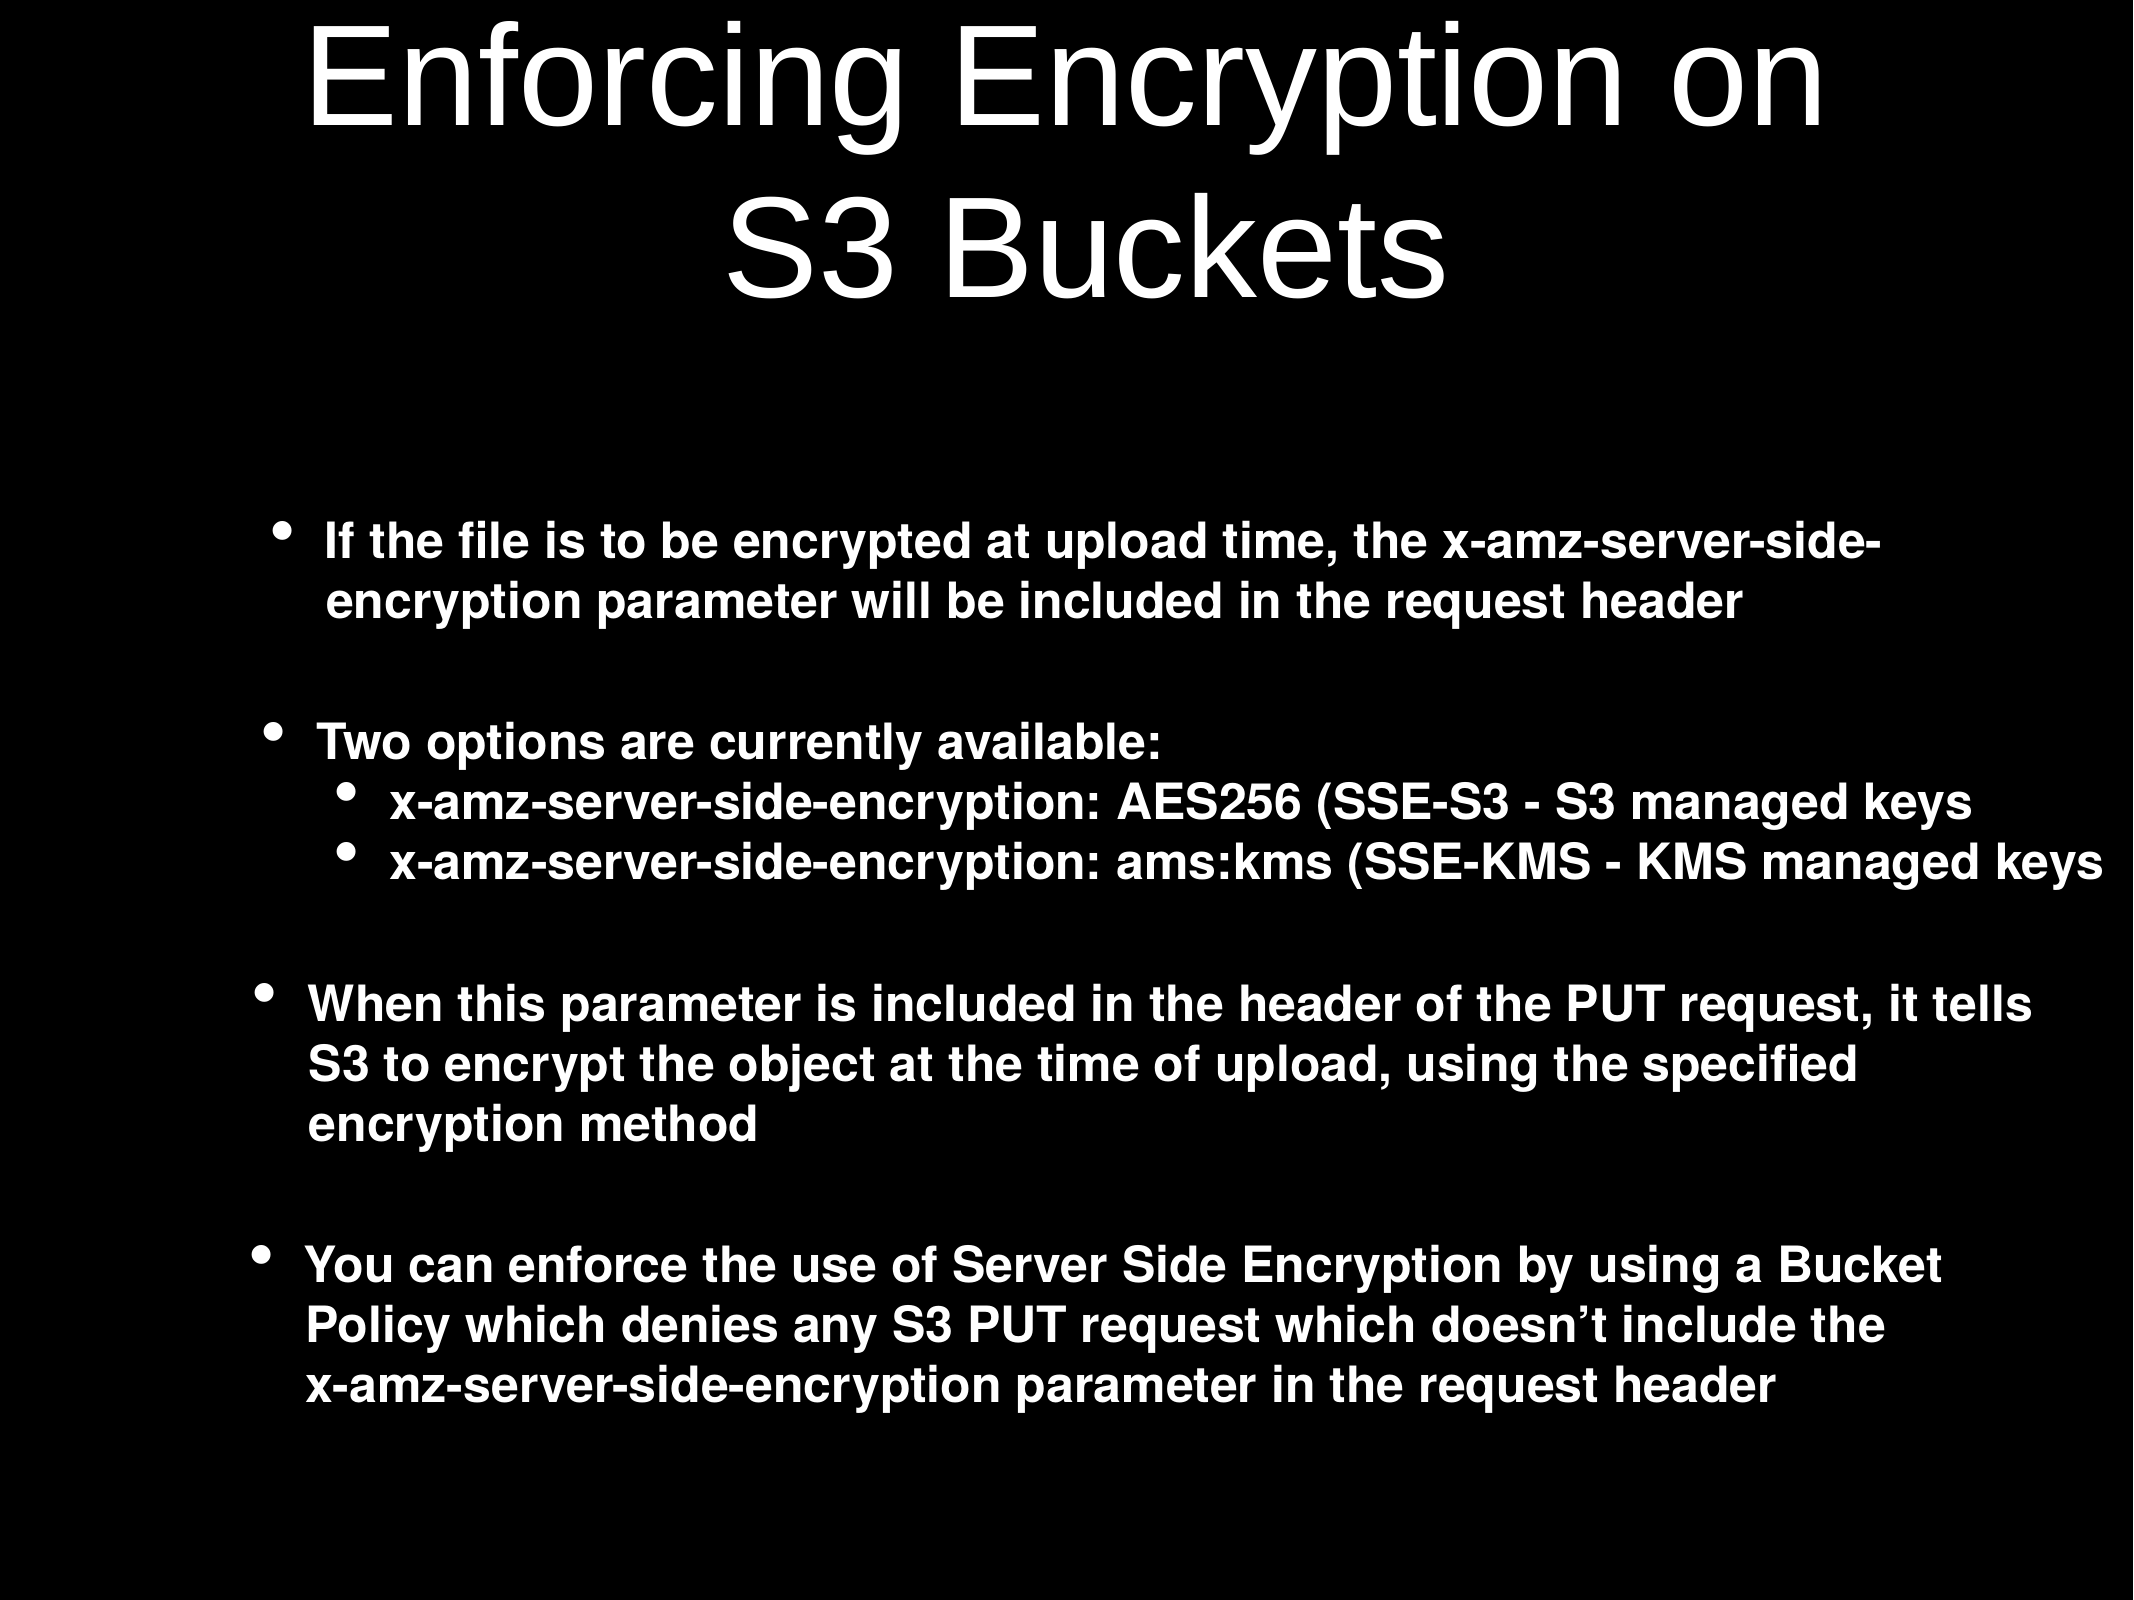

Enforcing Encryption on
 S3 Buckets
If the file is to be encrypted at upload time, the x-amz-server-side-
    encryption parameter will be included in the request header
Two options are currently available:
x-amz-server-side-encryption: AES256 (SSE-S3 - S3 managed keys
x-amz-server-side-encryption: ams:kms (SSE-KMS - KMS managed keys
When this parameter is included in the header of the PUT request, it tells
    S3 to encrypt the object at the time of upload, using the specified
    encryption method
You can enforce the use of Server Side Encryption by using a Bucket
    Policy which denies any S3 PUT request which doesn’t include the
    x-amz-server-side-encryption parameter in the request header